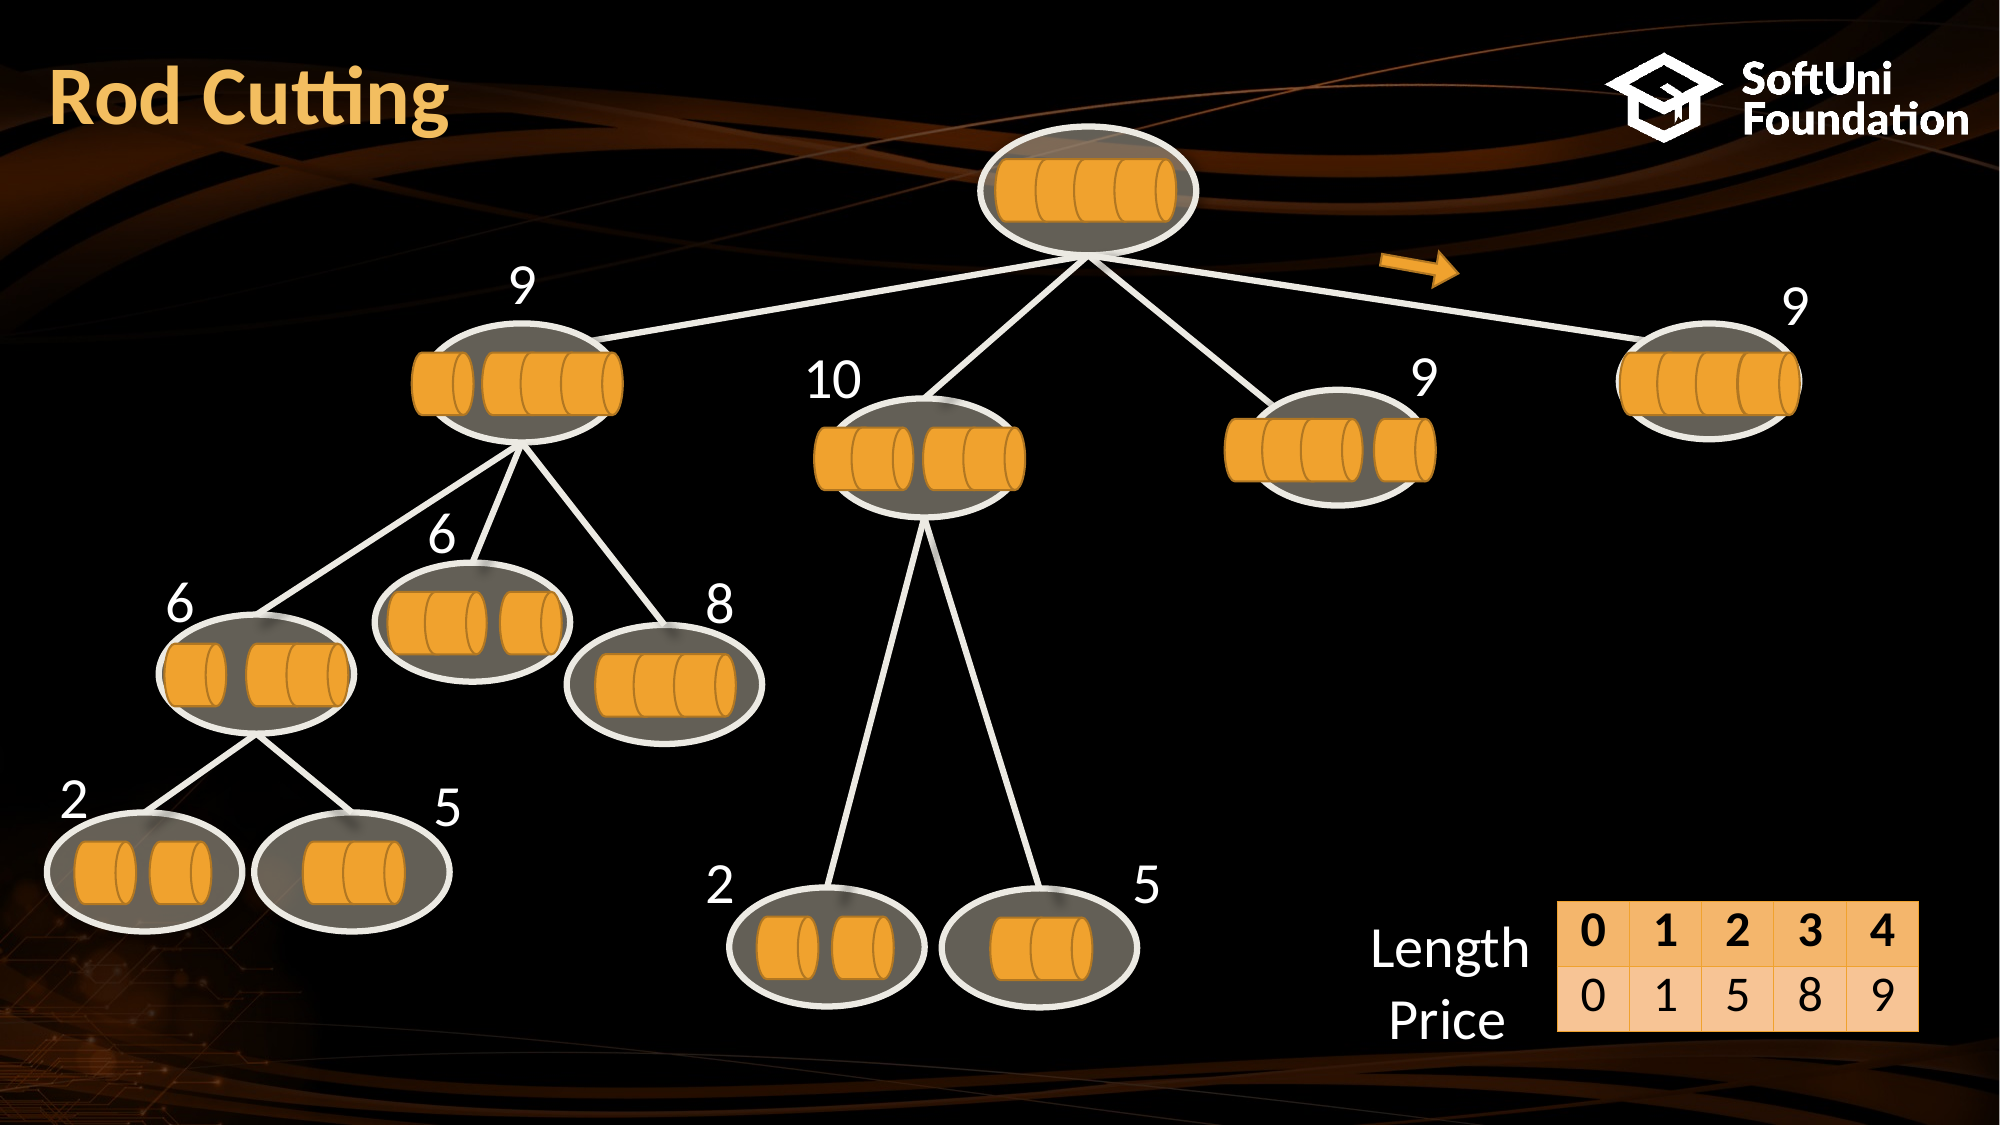

# Rod Cutting

9

9

9
10

6
6
8

2
5

2
5

Length
| 0 | 1 | 2 | 3 | 4 |
| --- | --- | --- | --- | --- |
| 0 | 1 | 5 | 8 | 9 |

Price